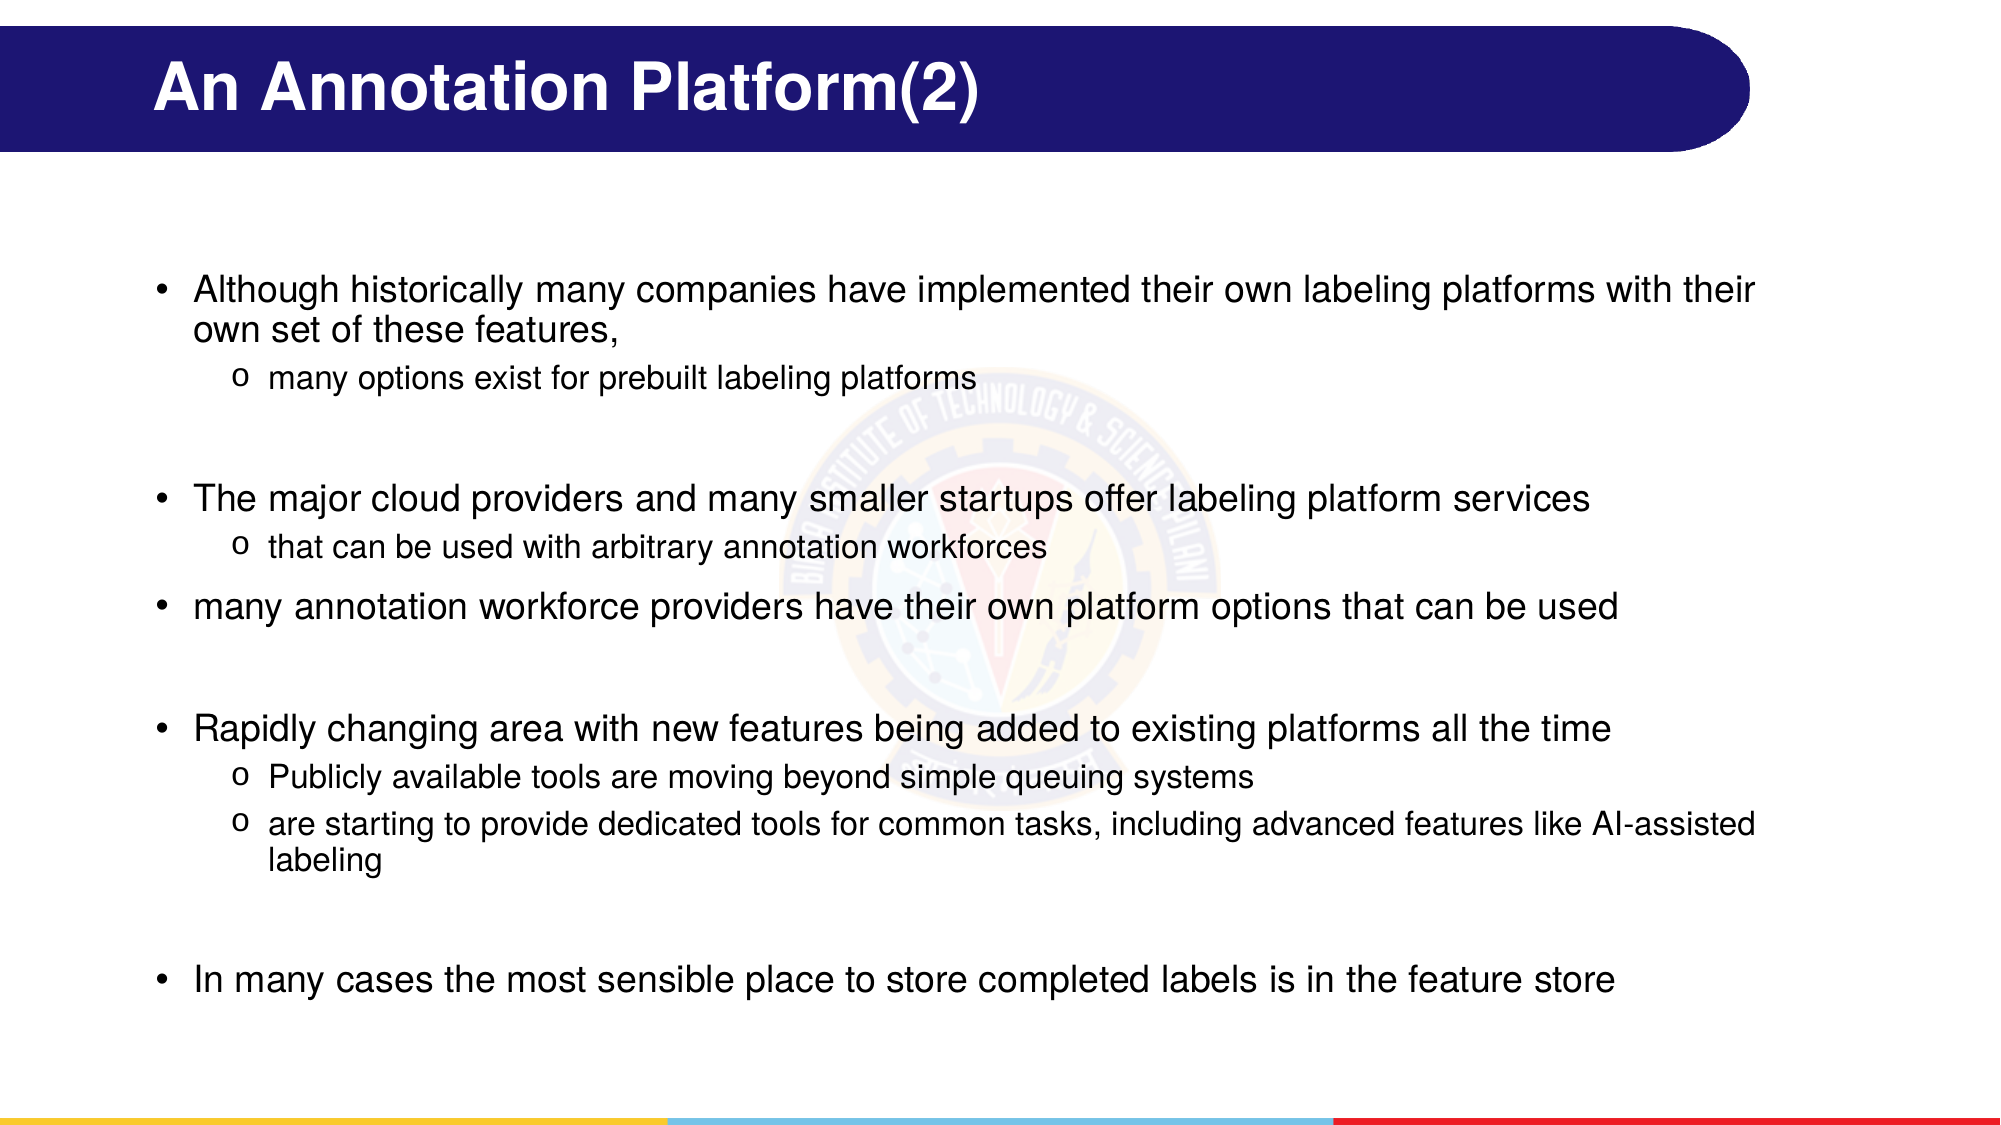

# An Annotation Platform(2)

Although historically many companies have implemented their own labeling platforms with their own set of these features,
many options exist for prebuilt labeling platforms

The major cloud providers and many smaller startups offer labeling platform services
that can be used with arbitrary annotation workforces
many annotation workforce providers have their own platform options that can be used

Rapidly changing area with new features being added to existing platforms all the time
Publicly available tools are moving beyond simple queuing systems
are starting to provide dedicated tools for common tasks, including advanced features like AI-assisted labeling

In many cases the most sensible place to store completed labels is in the feature store